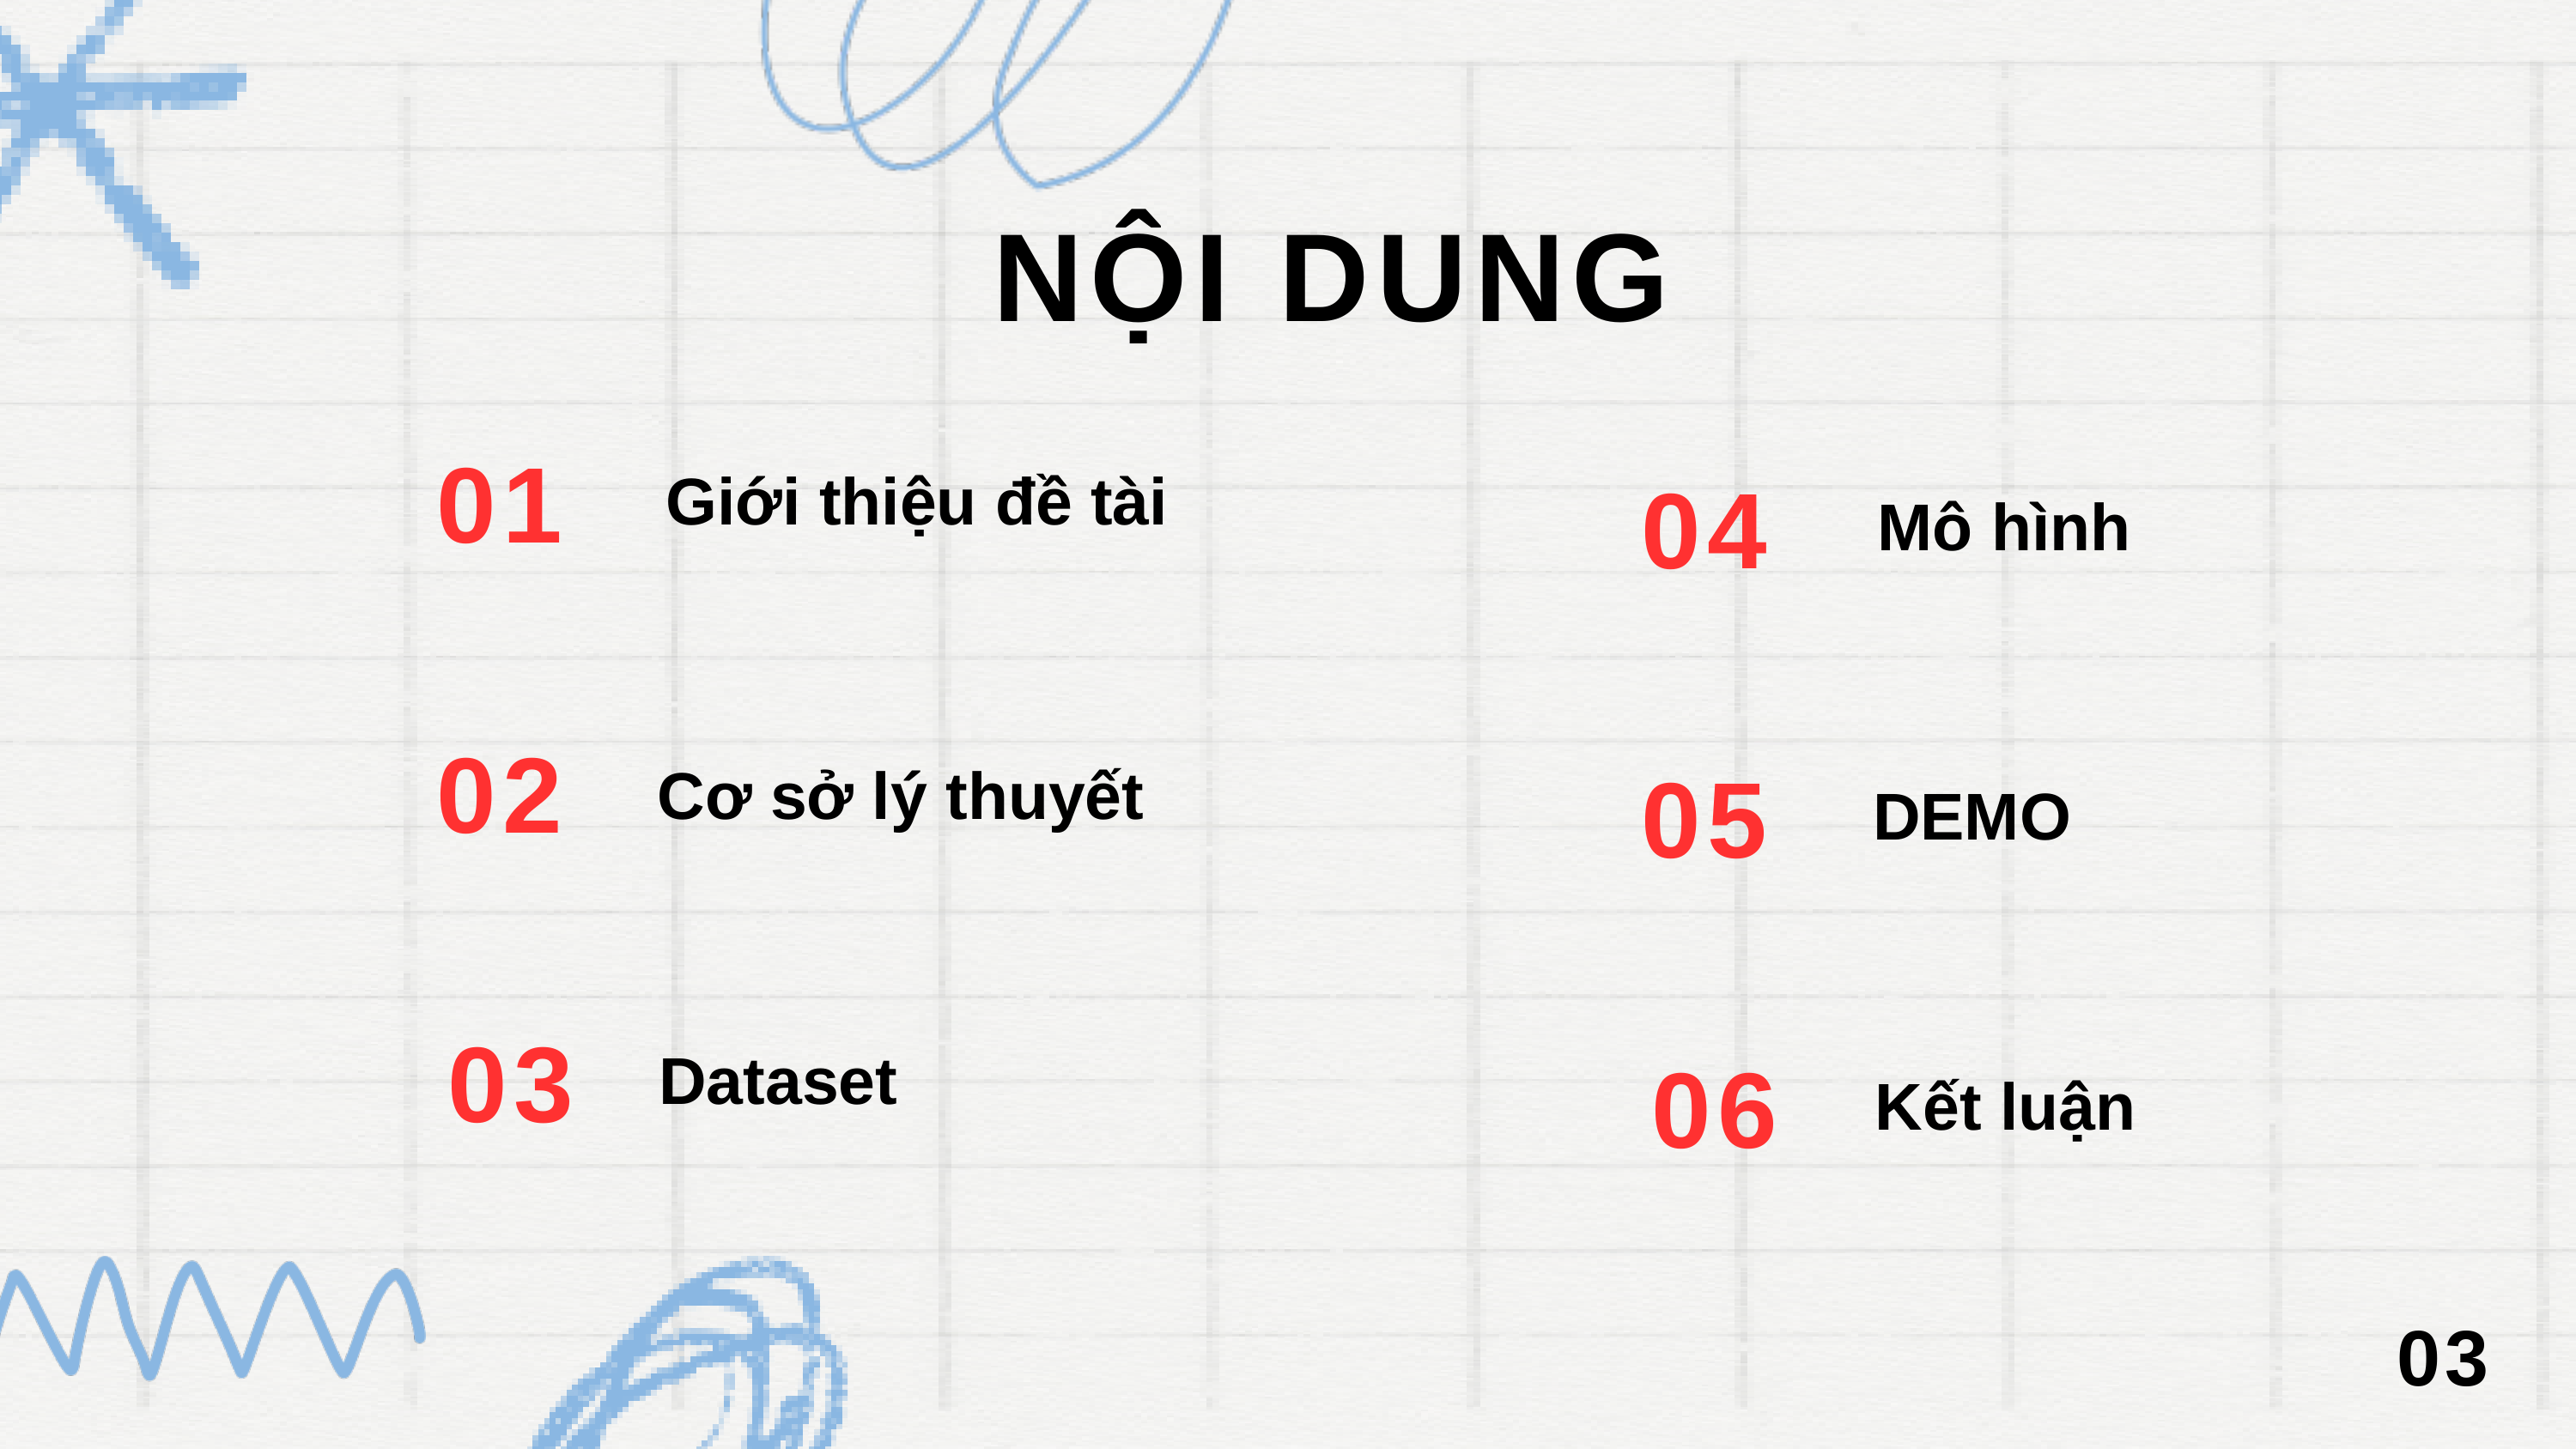

NỘI DUNG
01
04
Giới thiệu đề tài
Mô hình
02
05
Cơ sở lý thuyết
DEMO
03
06
Dataset
Kết luận

03